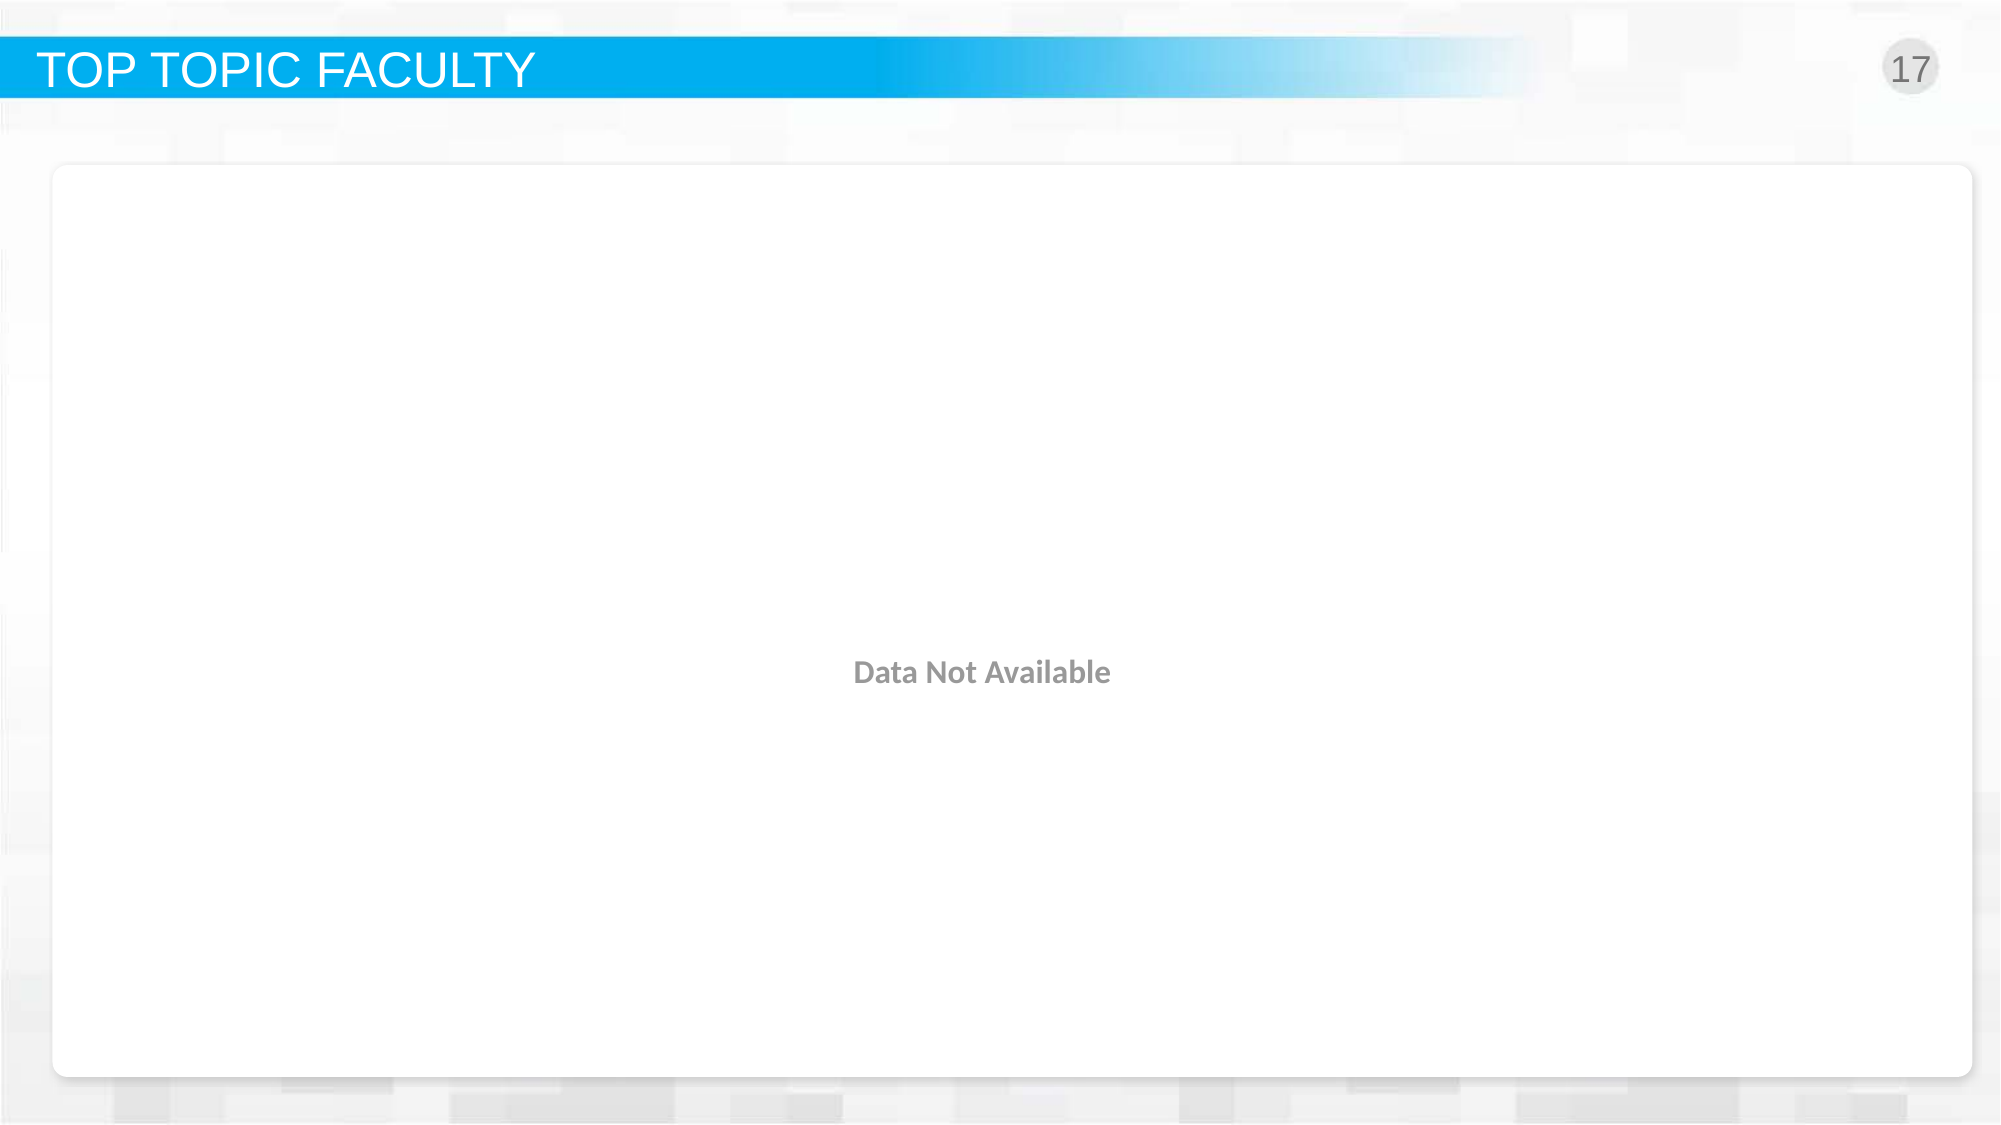

TOP TOPIC FACULTY
17

Data Not Available